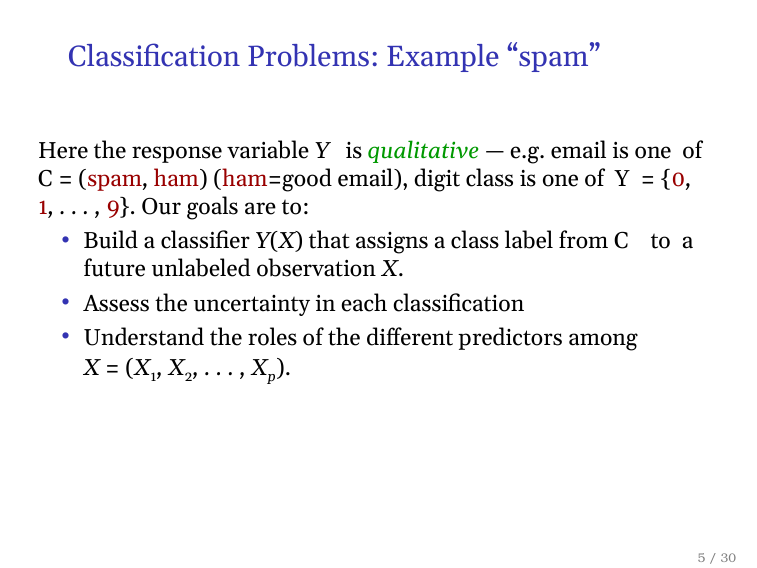

# Classification Problems: Example “spam”
Here the response variable Y   is qualitative — e.g. email is one  of C = (spam, ham) (ham=good email), digit class is one of  Y  = {0, 1, . . . , 9}. Our goals are to:
Build a classifier Y(X) that assigns a class label from C    to  a future unlabeled observation X.
Assess the uncertainty in each classification
Understand the roles of the different predictors among
X = (X1, X2, . . . , Xp).
5 / 30